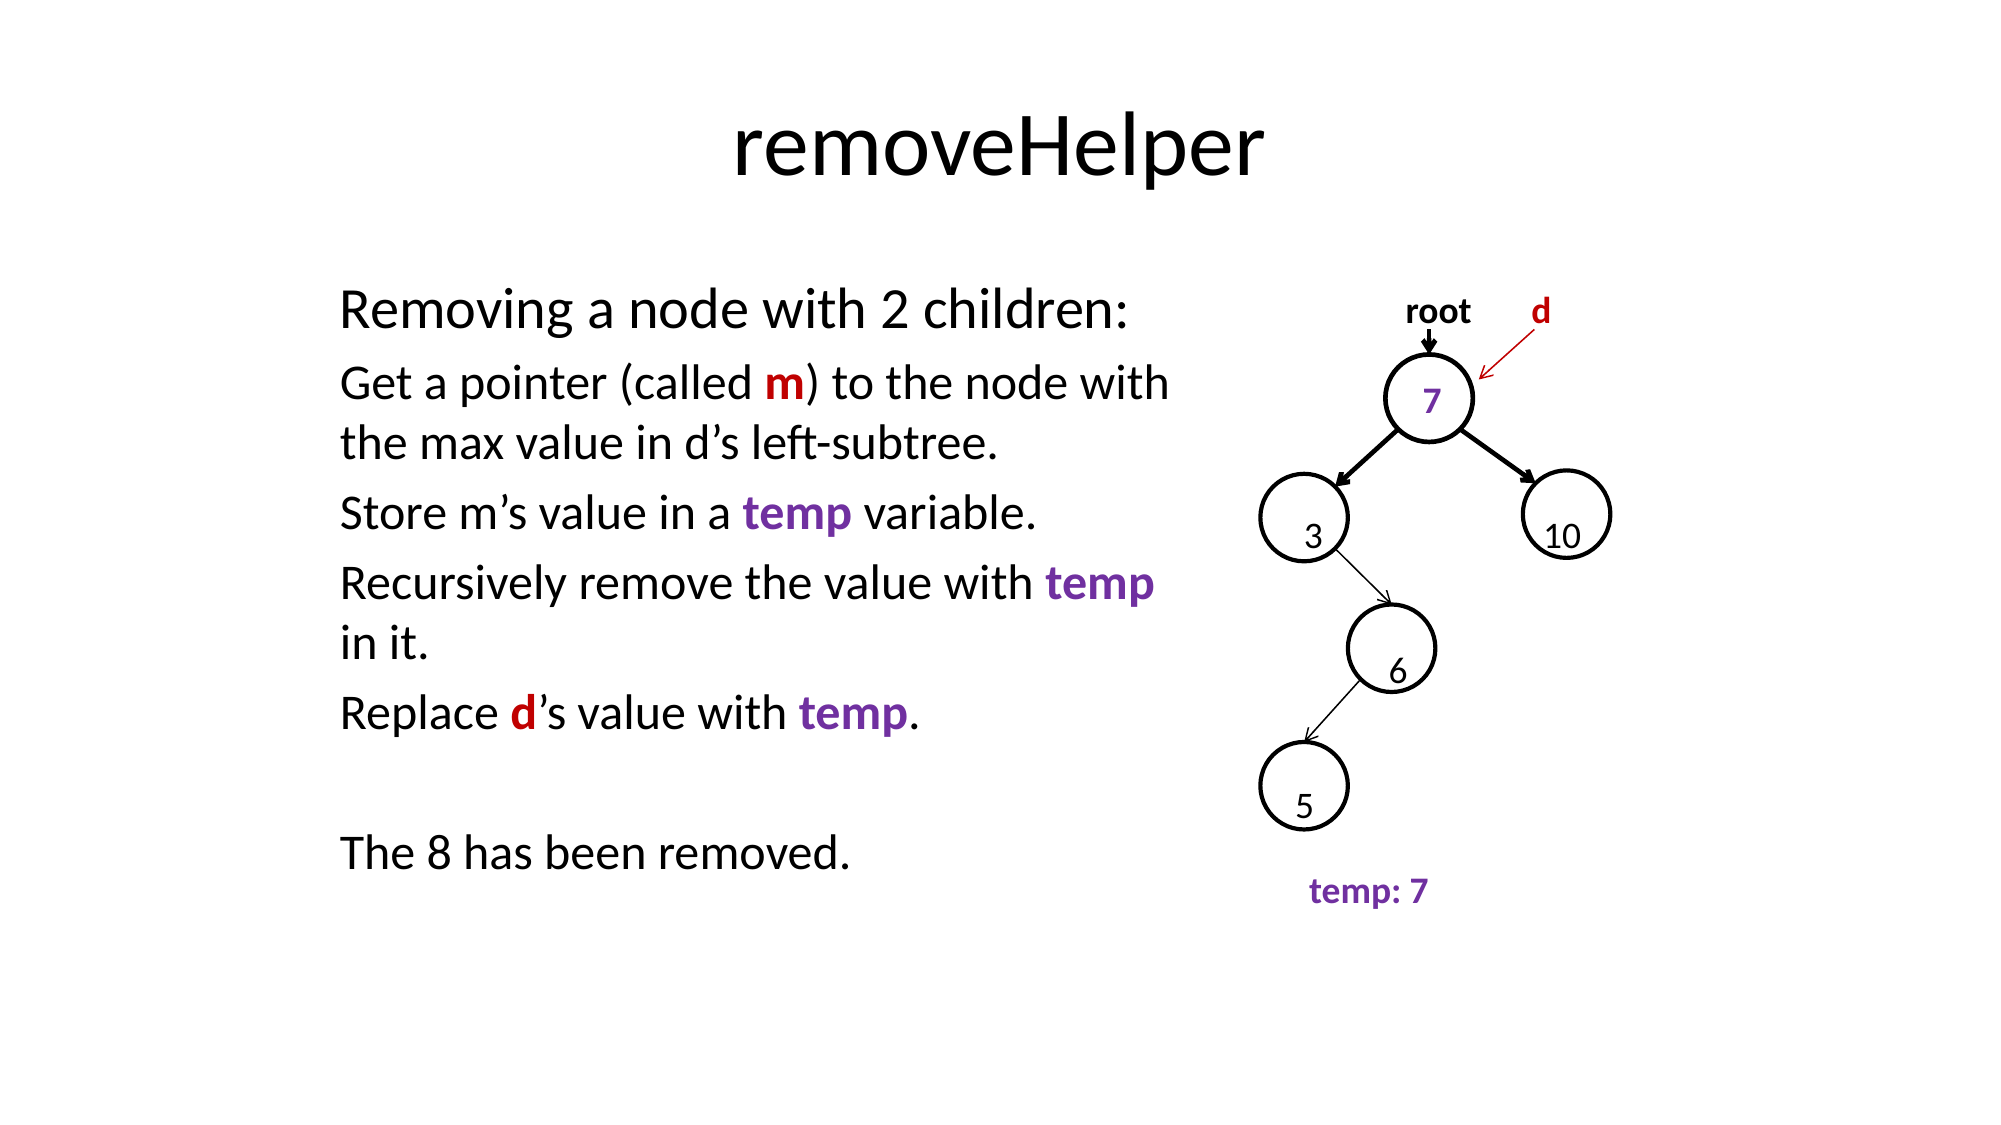

# removeHelper
Removing a node with 2 children:
Get a pointer (called m) to the node with the max value in d’s left-subtree.
Store m’s value in a temp variable.
Recursively remove the value with temp in it.
Replace d’s value with temp.

The 8 has been removed.
                             root       d

                               7

                 3                          10

                           6

                5

        	temp: 7